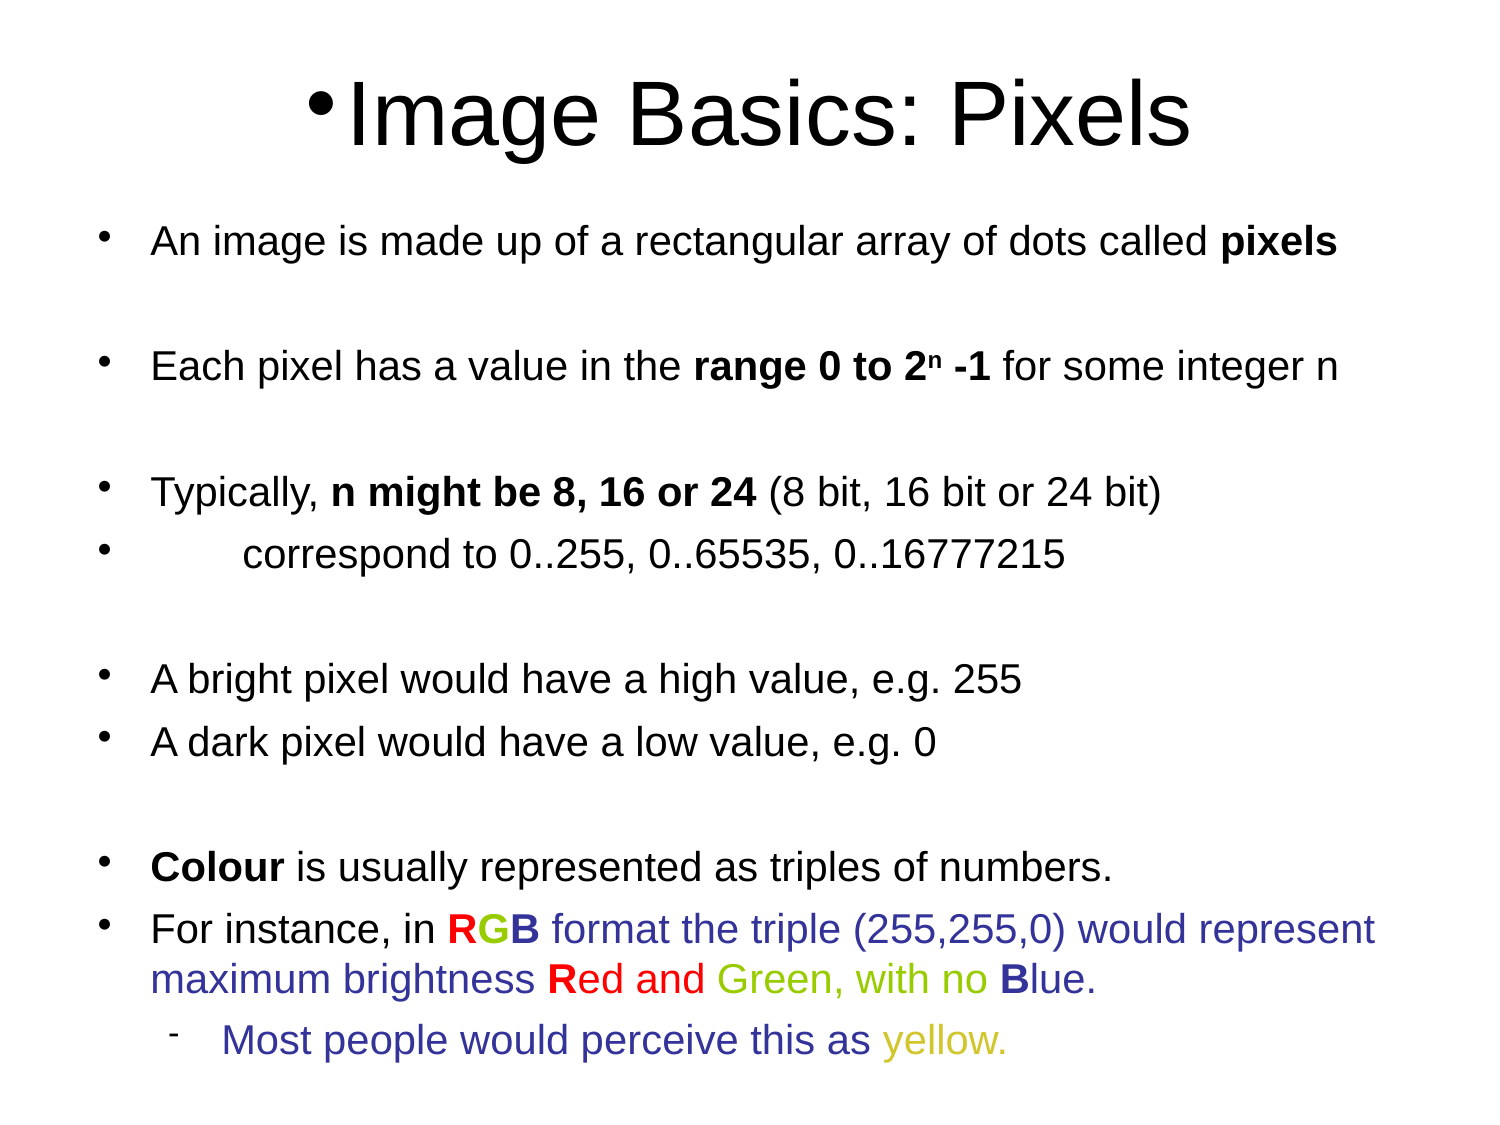

Image Basics: Pixels
An image is made up of a rectangular array of dots called pixels

Each pixel has a value in the range 0 to 2n -1 for some integer n

Typically, n might be 8, 16 or 24 (8 bit, 16 bit or 24 bit)
        correspond to 0..255, 0..65535, 0..16777215

A bright pixel would have a high value, e.g. 255
A dark pixel would have a low value, e.g. 0

Colour is usually represented as triples of numbers.
For instance, in RGB format the triple (255,255,0) would represent maximum brightness Red and Green, with no Blue.
Most people would perceive this as yellow.